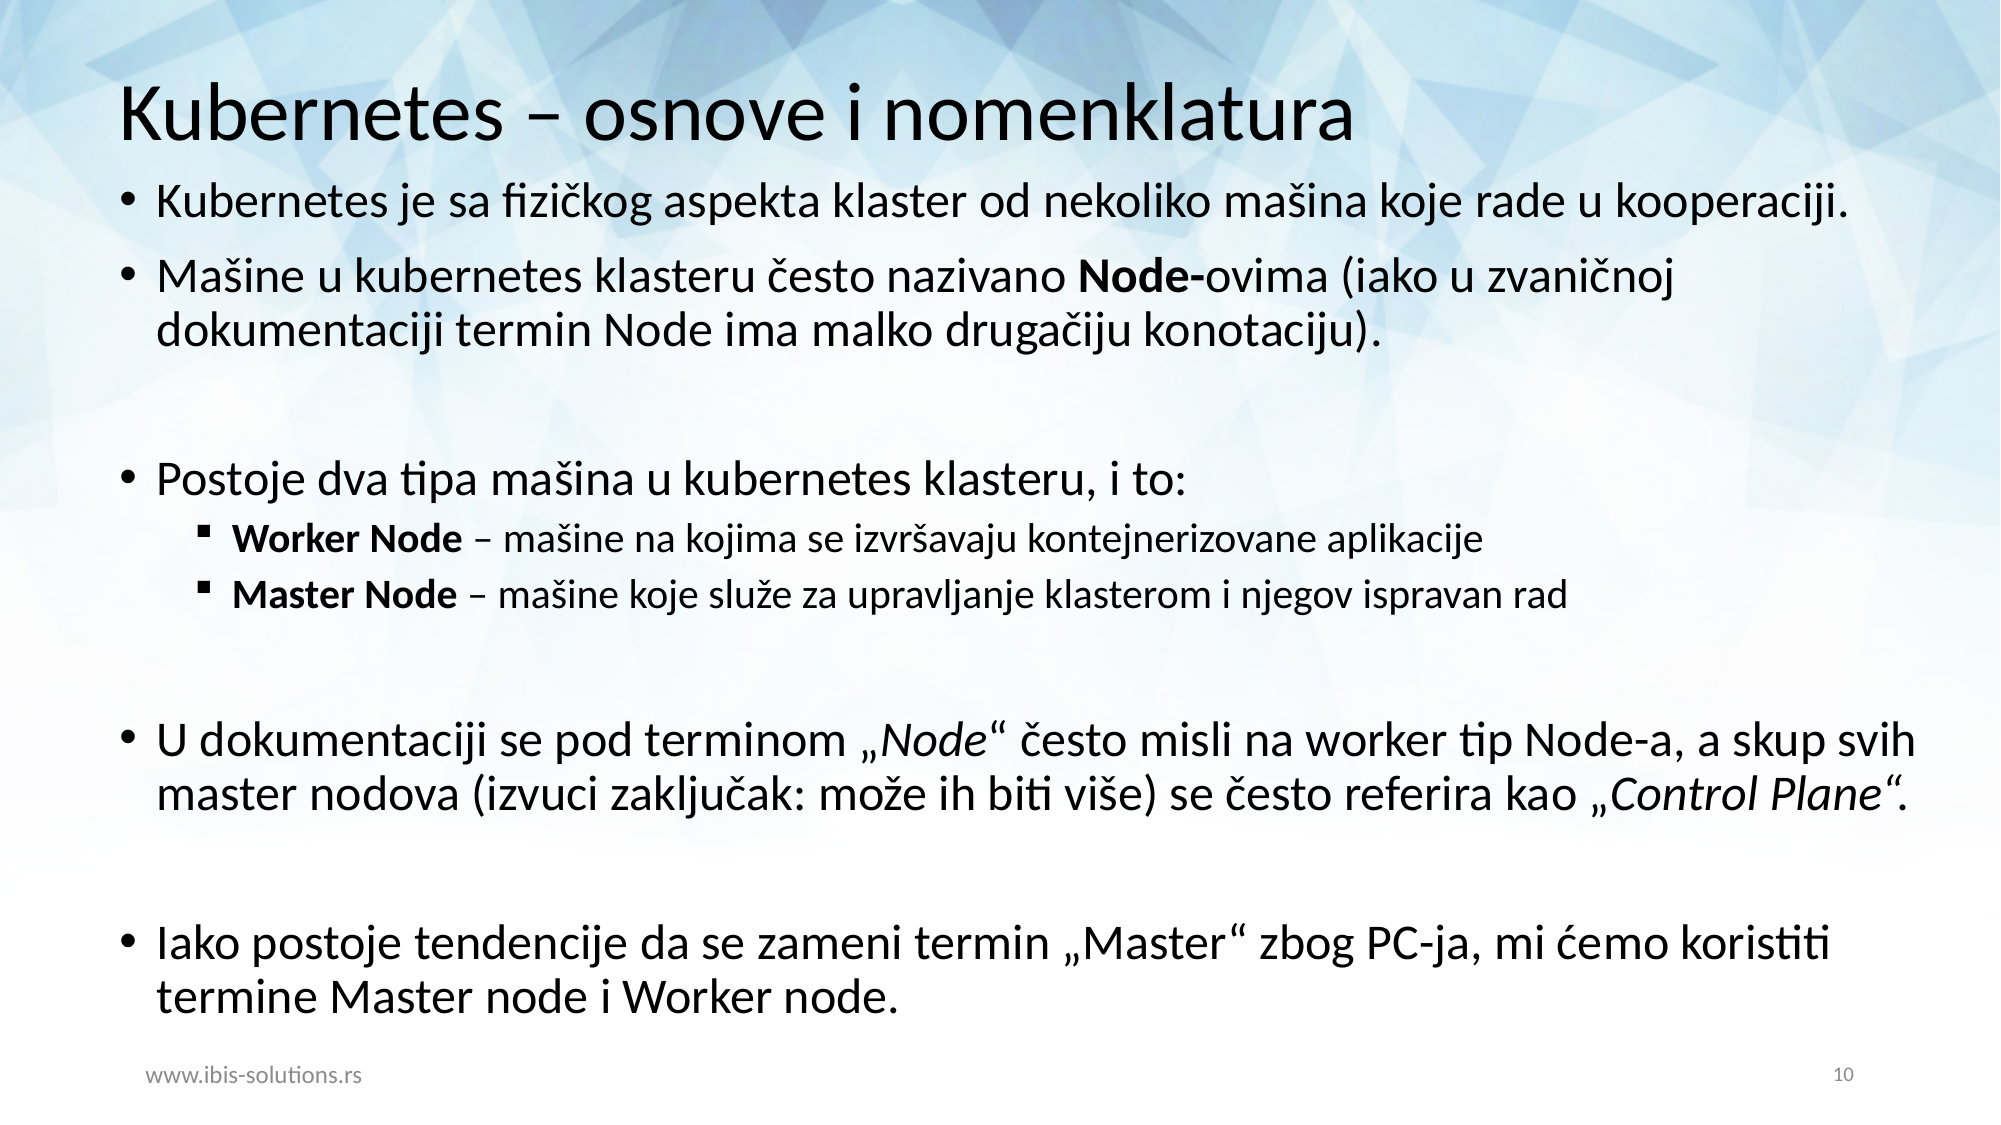

Kubernetes – osnove i nomenklatura

Kubernetes je sa fizičkog aspekta klaster od nekoliko mašina koje rade u kooperaciji.
Mašine u kubernetes klasteru često nazivano Node-ovima (iako u zvaničnoj dokumentaciji termin Node ima malko drugačiju konotaciju).

Postoje dva tipa mašina u kubernetes klasteru, i to:
Worker Node – mašine na kojima se izvršavaju kontejnerizovane aplikacije
Master Node – mašine koje služe za upravljanje klasterom i njegov ispravan rad

U dokumentaciji se pod terminom „Node“ često misli na worker tip Node-a, a skup svih master nodova (izvuci zaključak: može ih biti više) se često referira kao „Control Plane“.

Iako postoje tendencije da se zameni termin „Master“ zbog PC-ja, mi ćemo koristiti termine Master node i Worker node.

www.ibis-solutions.rs
10
10